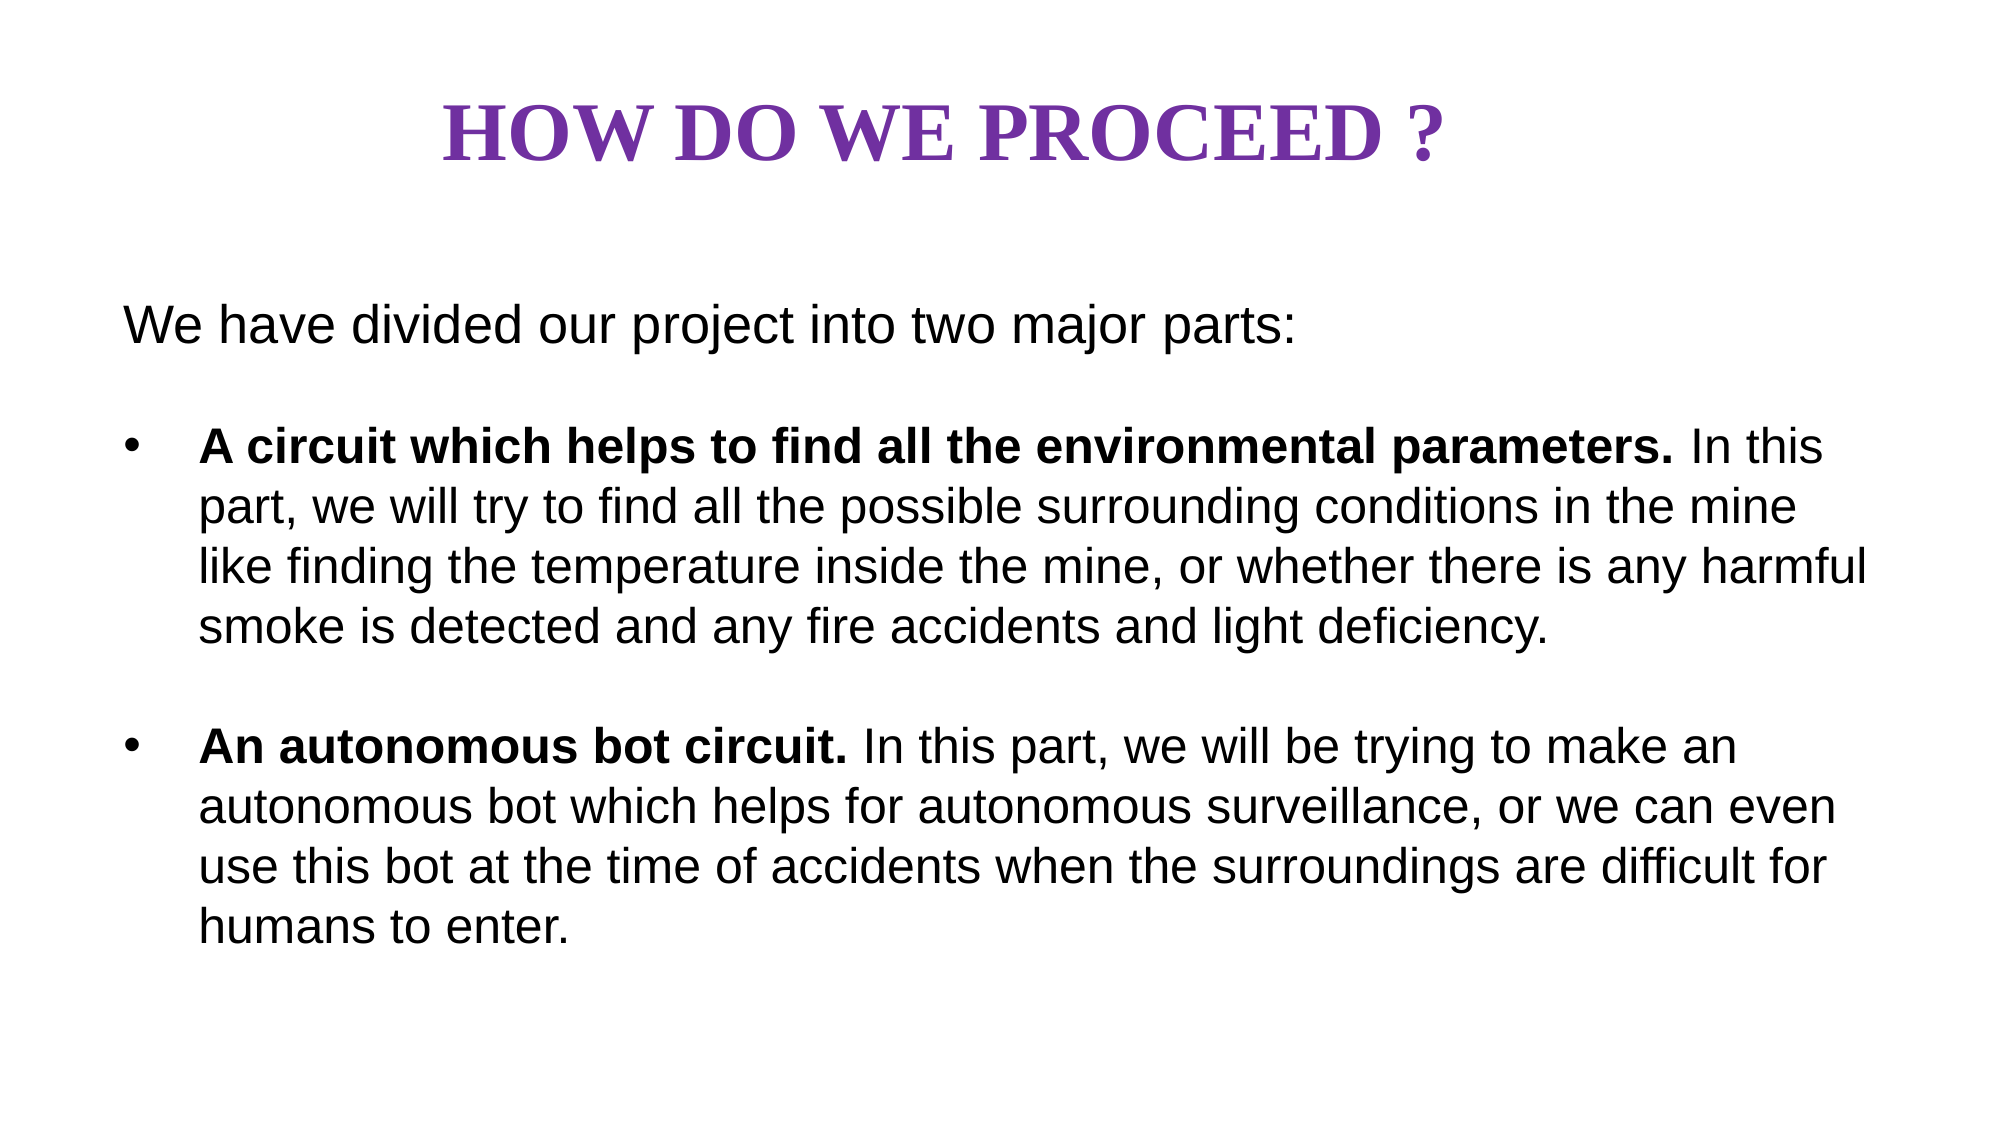

HOW DO WE PROCEED ?
We have divided our project into two major parts:

A circuit which helps to find all the environmental parameters. In this part, we will try to find all the possible surrounding conditions in the mine like finding the temperature inside the mine, or whether there is any harmful smoke is detected and any fire accidents and light deficiency.

An autonomous bot circuit. In this part, we will be trying to make an autonomous bot which helps for autonomous surveillance, or we can even use this bot at the time of accidents when the surroundings are difficult for humans to enter.